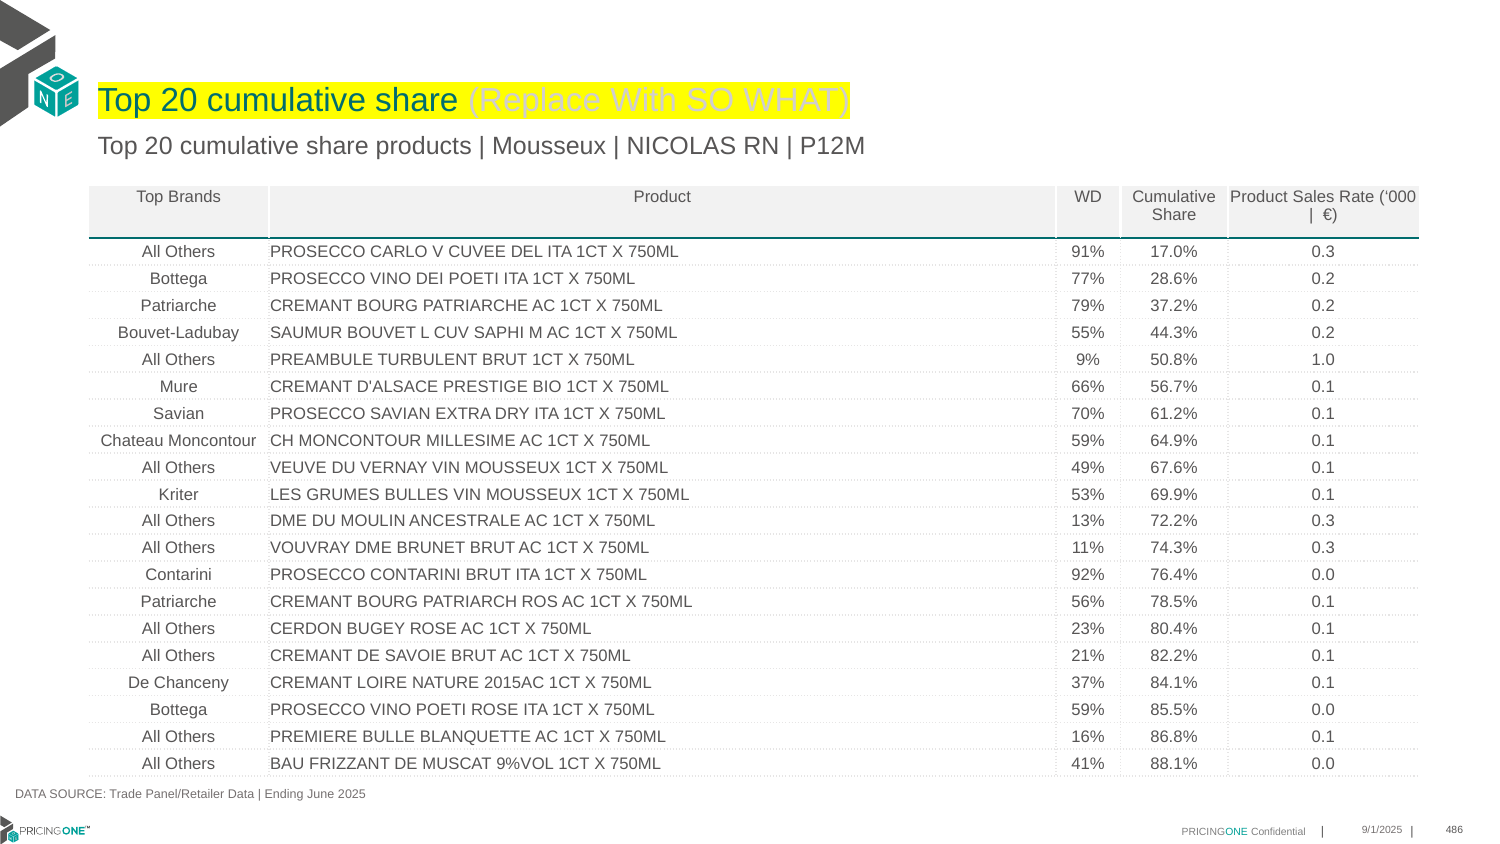

# Top 20 cumulative share (Replace With SO WHAT)
Top 20 cumulative share products | Mousseux | NICOLAS RN | P12M
| Top Brands | Product | WD | Cumulative Share | Product Sales Rate (‘000 | €) |
| --- | --- | --- | --- | --- |
| All Others | PROSECCO CARLO V CUVEE DEL ITA 1CT X 750ML | 91% | 17.0% | 0.3 |
| Bottega | PROSECCO VINO DEI POETI ITA 1CT X 750ML | 77% | 28.6% | 0.2 |
| Patriarche | CREMANT BOURG PATRIARCHE AC 1CT X 750ML | 79% | 37.2% | 0.2 |
| Bouvet-Ladubay | SAUMUR BOUVET L CUV SAPHI M AC 1CT X 750ML | 55% | 44.3% | 0.2 |
| All Others | PREAMBULE TURBULENT BRUT 1CT X 750ML | 9% | 50.8% | 1.0 |
| Mure | CREMANT D'ALSACE PRESTIGE BIO 1CT X 750ML | 66% | 56.7% | 0.1 |
| Savian | PROSECCO SAVIAN EXTRA DRY ITA 1CT X 750ML | 70% | 61.2% | 0.1 |
| Chateau Moncontour | CH MONCONTOUR MILLESIME AC 1CT X 750ML | 59% | 64.9% | 0.1 |
| All Others | VEUVE DU VERNAY VIN MOUSSEUX 1CT X 750ML | 49% | 67.6% | 0.1 |
| Kriter | LES GRUMES BULLES VIN MOUSSEUX 1CT X 750ML | 53% | 69.9% | 0.1 |
| All Others | DME DU MOULIN ANCESTRALE AC 1CT X 750ML | 13% | 72.2% | 0.3 |
| All Others | VOUVRAY DME BRUNET BRUT AC 1CT X 750ML | 11% | 74.3% | 0.3 |
| Contarini | PROSECCO CONTARINI BRUT ITA 1CT X 750ML | 92% | 76.4% | 0.0 |
| Patriarche | CREMANT BOURG PATRIARCH ROS AC 1CT X 750ML | 56% | 78.5% | 0.1 |
| All Others | CERDON BUGEY ROSE AC 1CT X 750ML | 23% | 80.4% | 0.1 |
| All Others | CREMANT DE SAVOIE BRUT AC 1CT X 750ML | 21% | 82.2% | 0.1 |
| De Chanceny | CREMANT LOIRE NATURE 2015AC 1CT X 750ML | 37% | 84.1% | 0.1 |
| Bottega | PROSECCO VINO POETI ROSE ITA 1CT X 750ML | 59% | 85.5% | 0.0 |
| All Others | PREMIERE BULLE BLANQUETTE AC 1CT X 750ML | 16% | 86.8% | 0.1 |
| All Others | BAU FRIZZANT DE MUSCAT 9%VOL 1CT X 750ML | 41% | 88.1% | 0.0 |
DATA SOURCE: Trade Panel/Retailer Data | Ending June 2025

9/1/2025
486